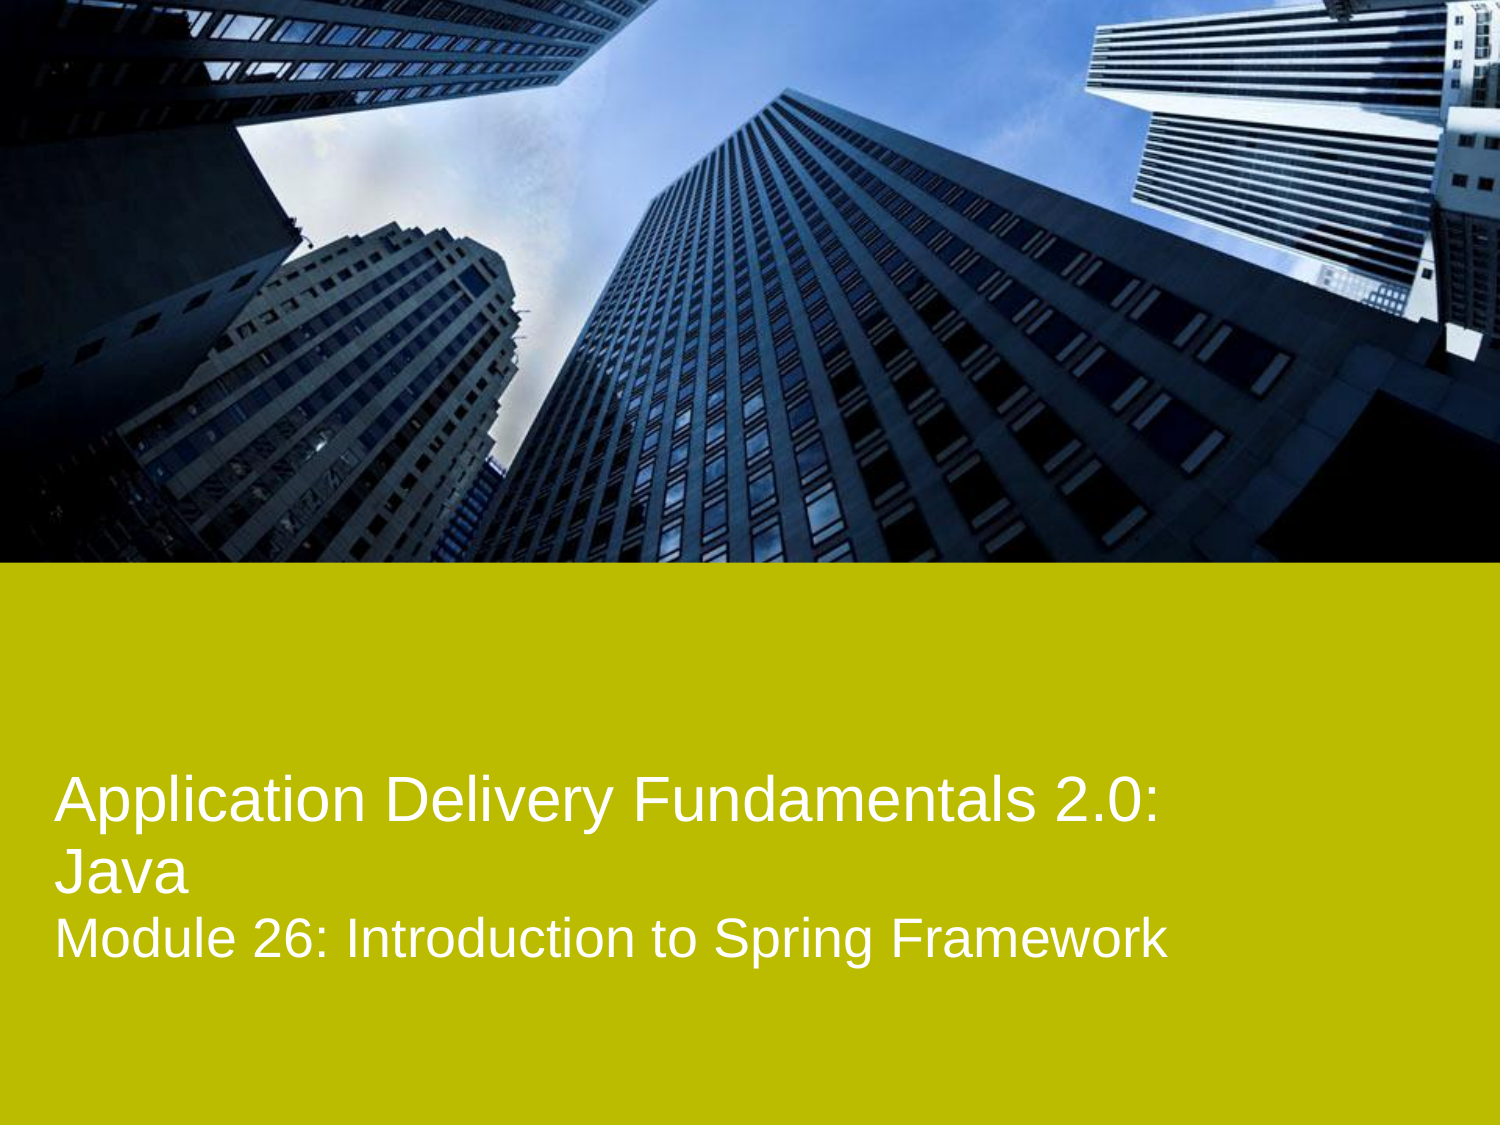

# Application Delivery Fundamentals 2.0: Java Module 26: Introduction to Spring Framework